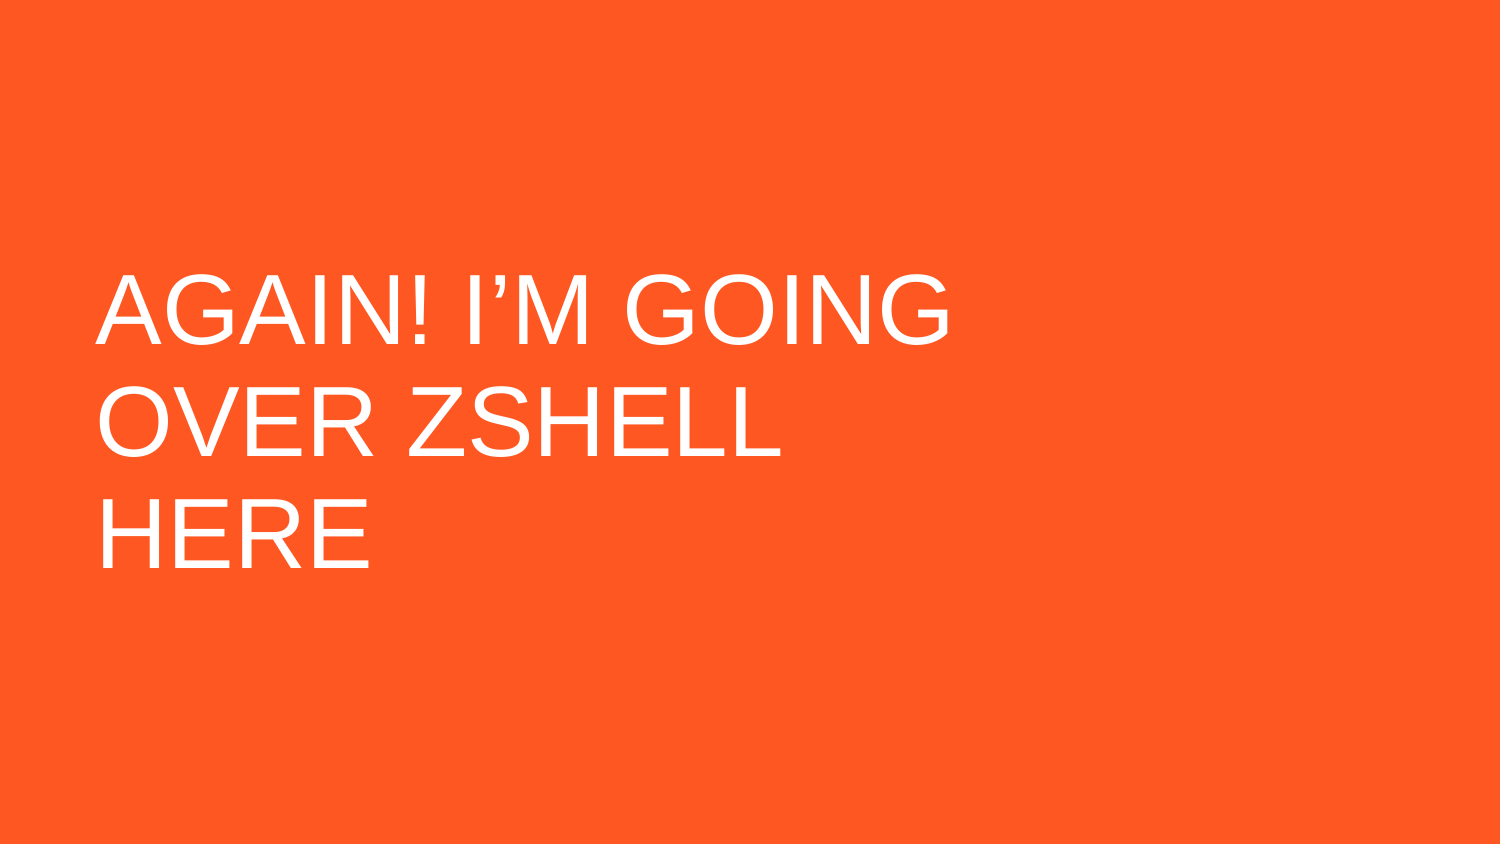

# AGAIN! I’M GOING OVER ZSHELL HERE